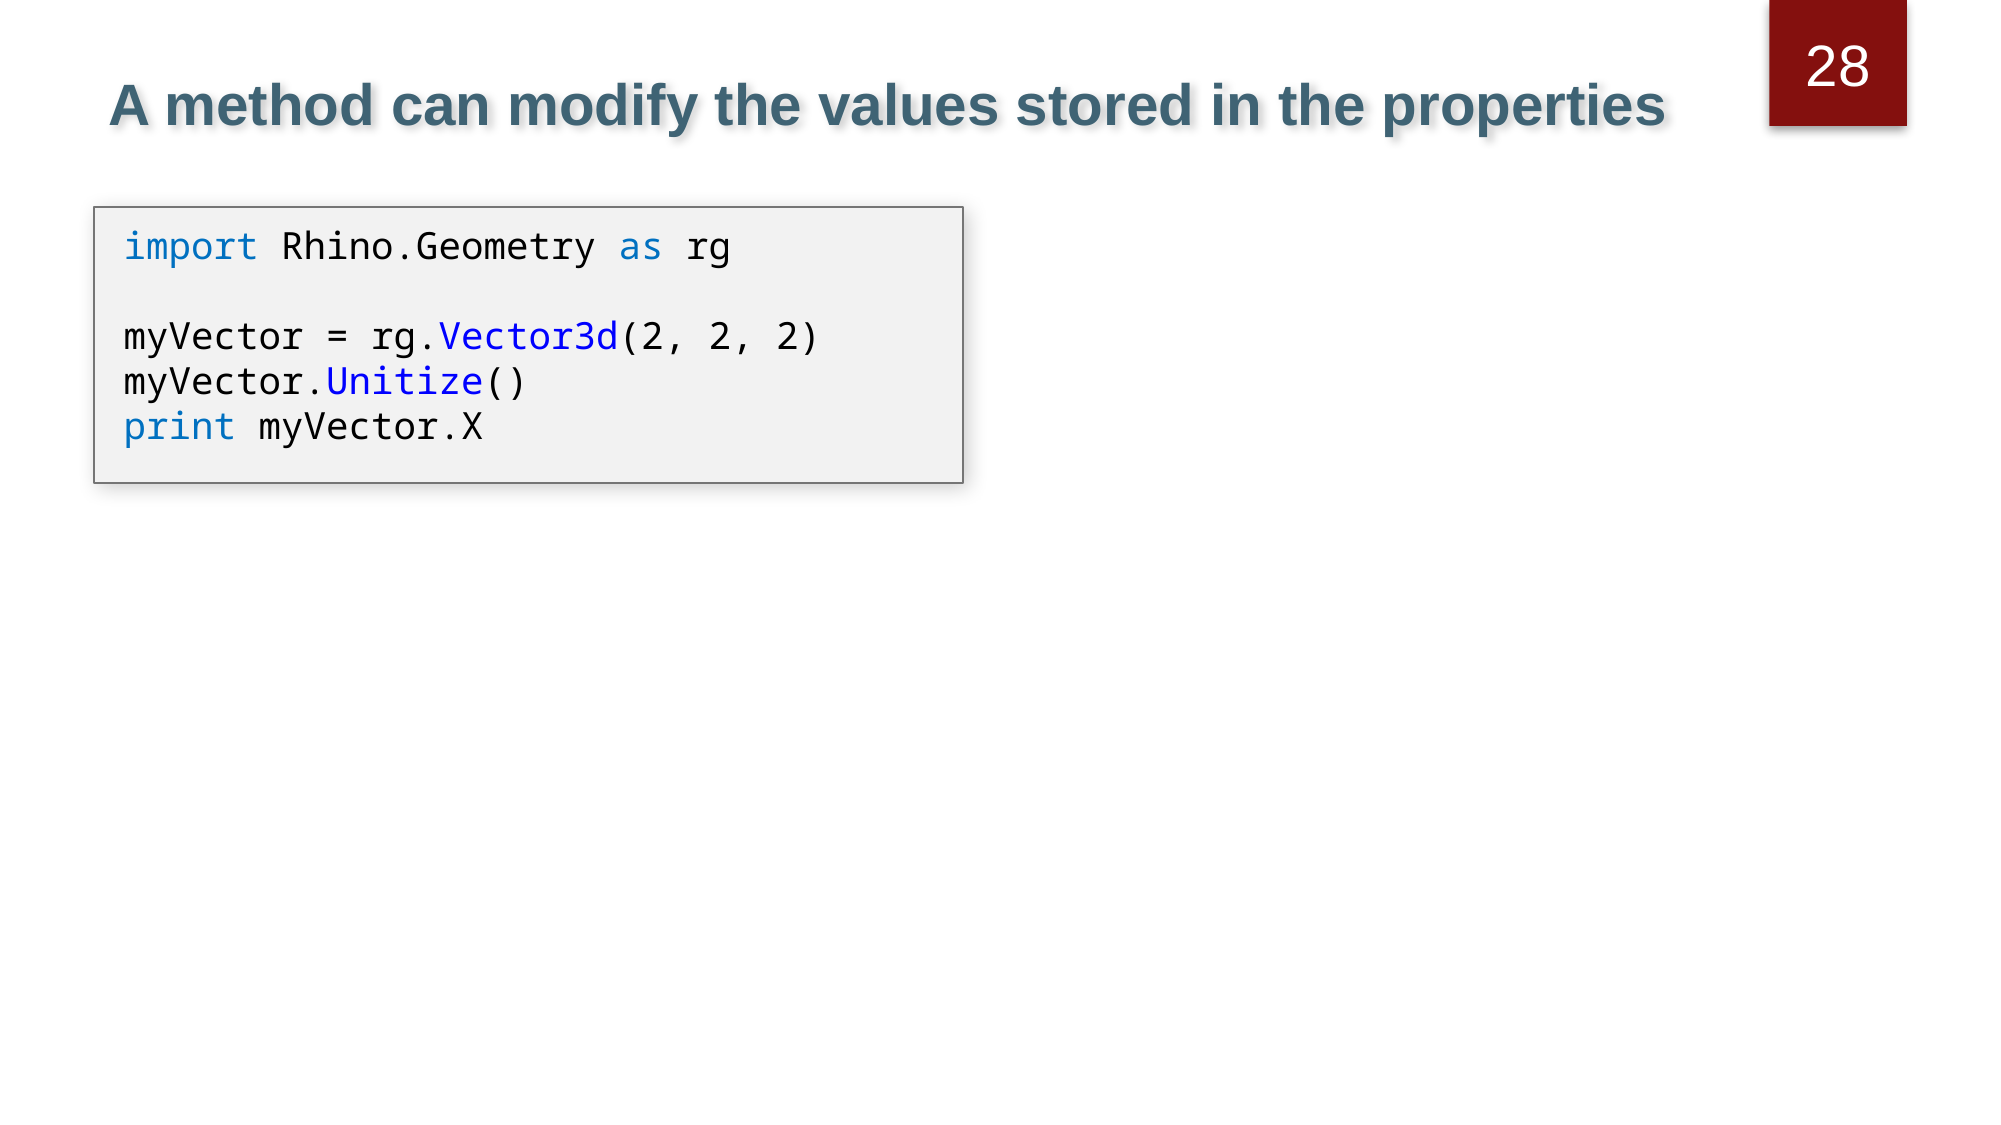

28
# A method can modify the values stored in the properties
import Rhino.Geometry as rg

myVector = rg.Vector3d(2, 2, 2)
myVector.Unitize()
print myVector.X